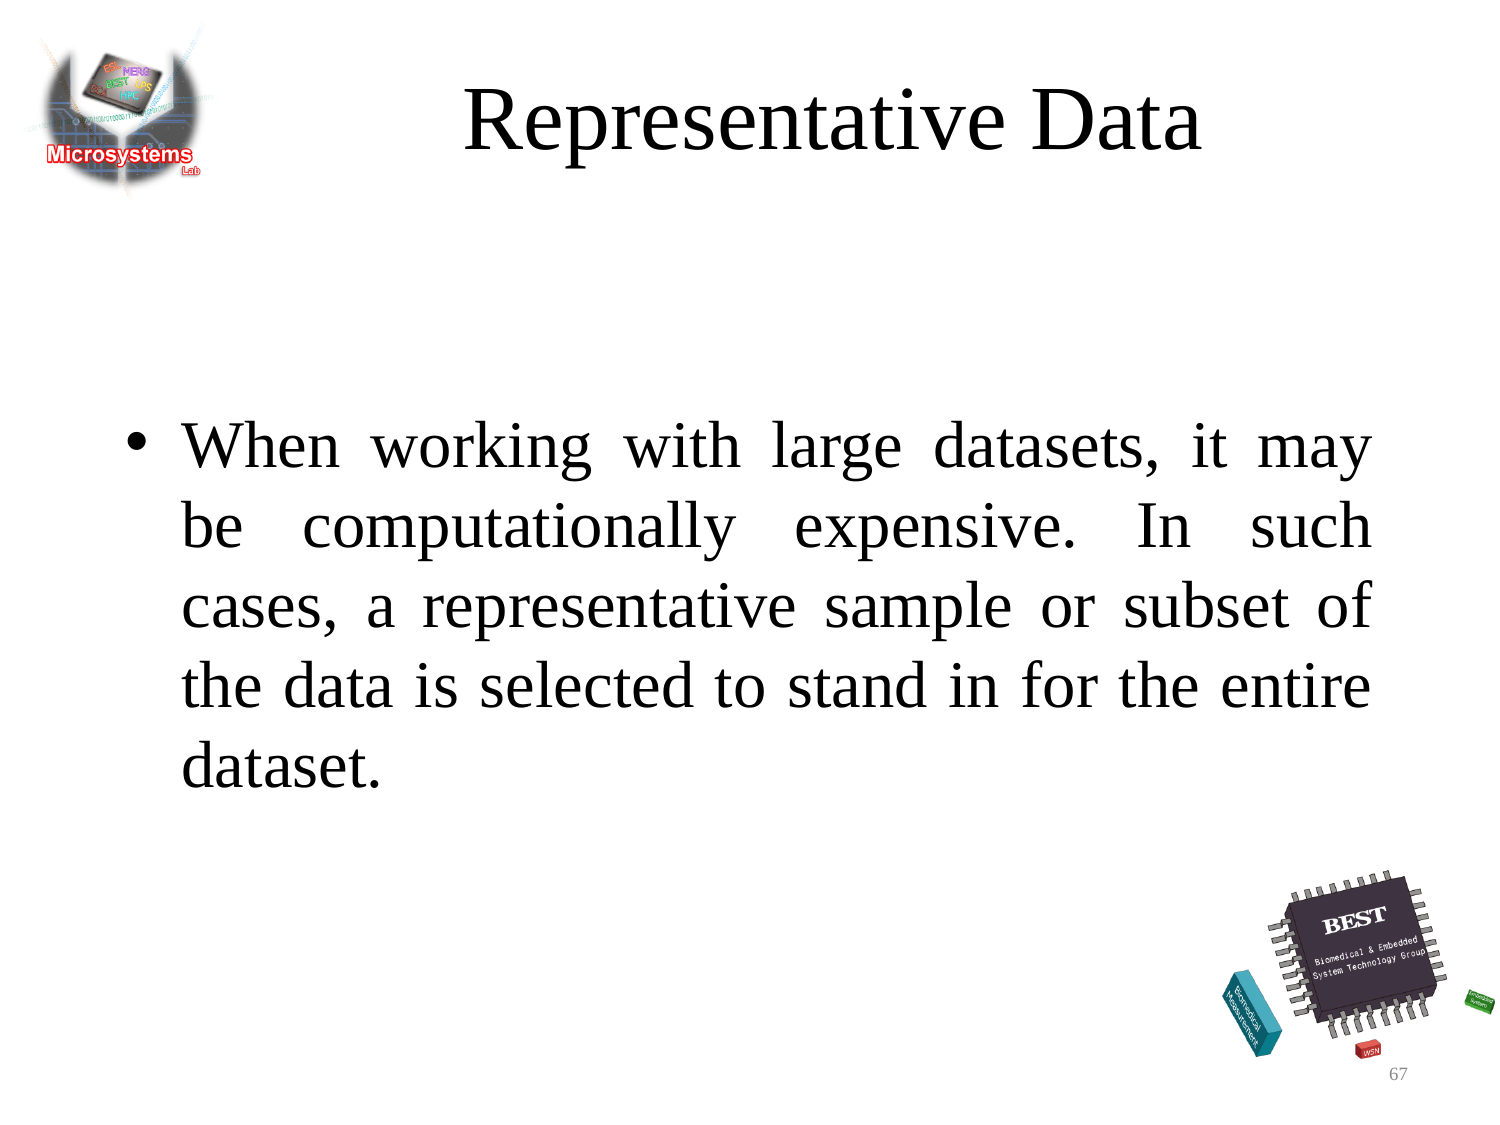

# Representative Data
When working with large datasets, it may be computationally expensive. In such cases, a representative sample or subset of the data is selected to stand in for the entire dataset.
67